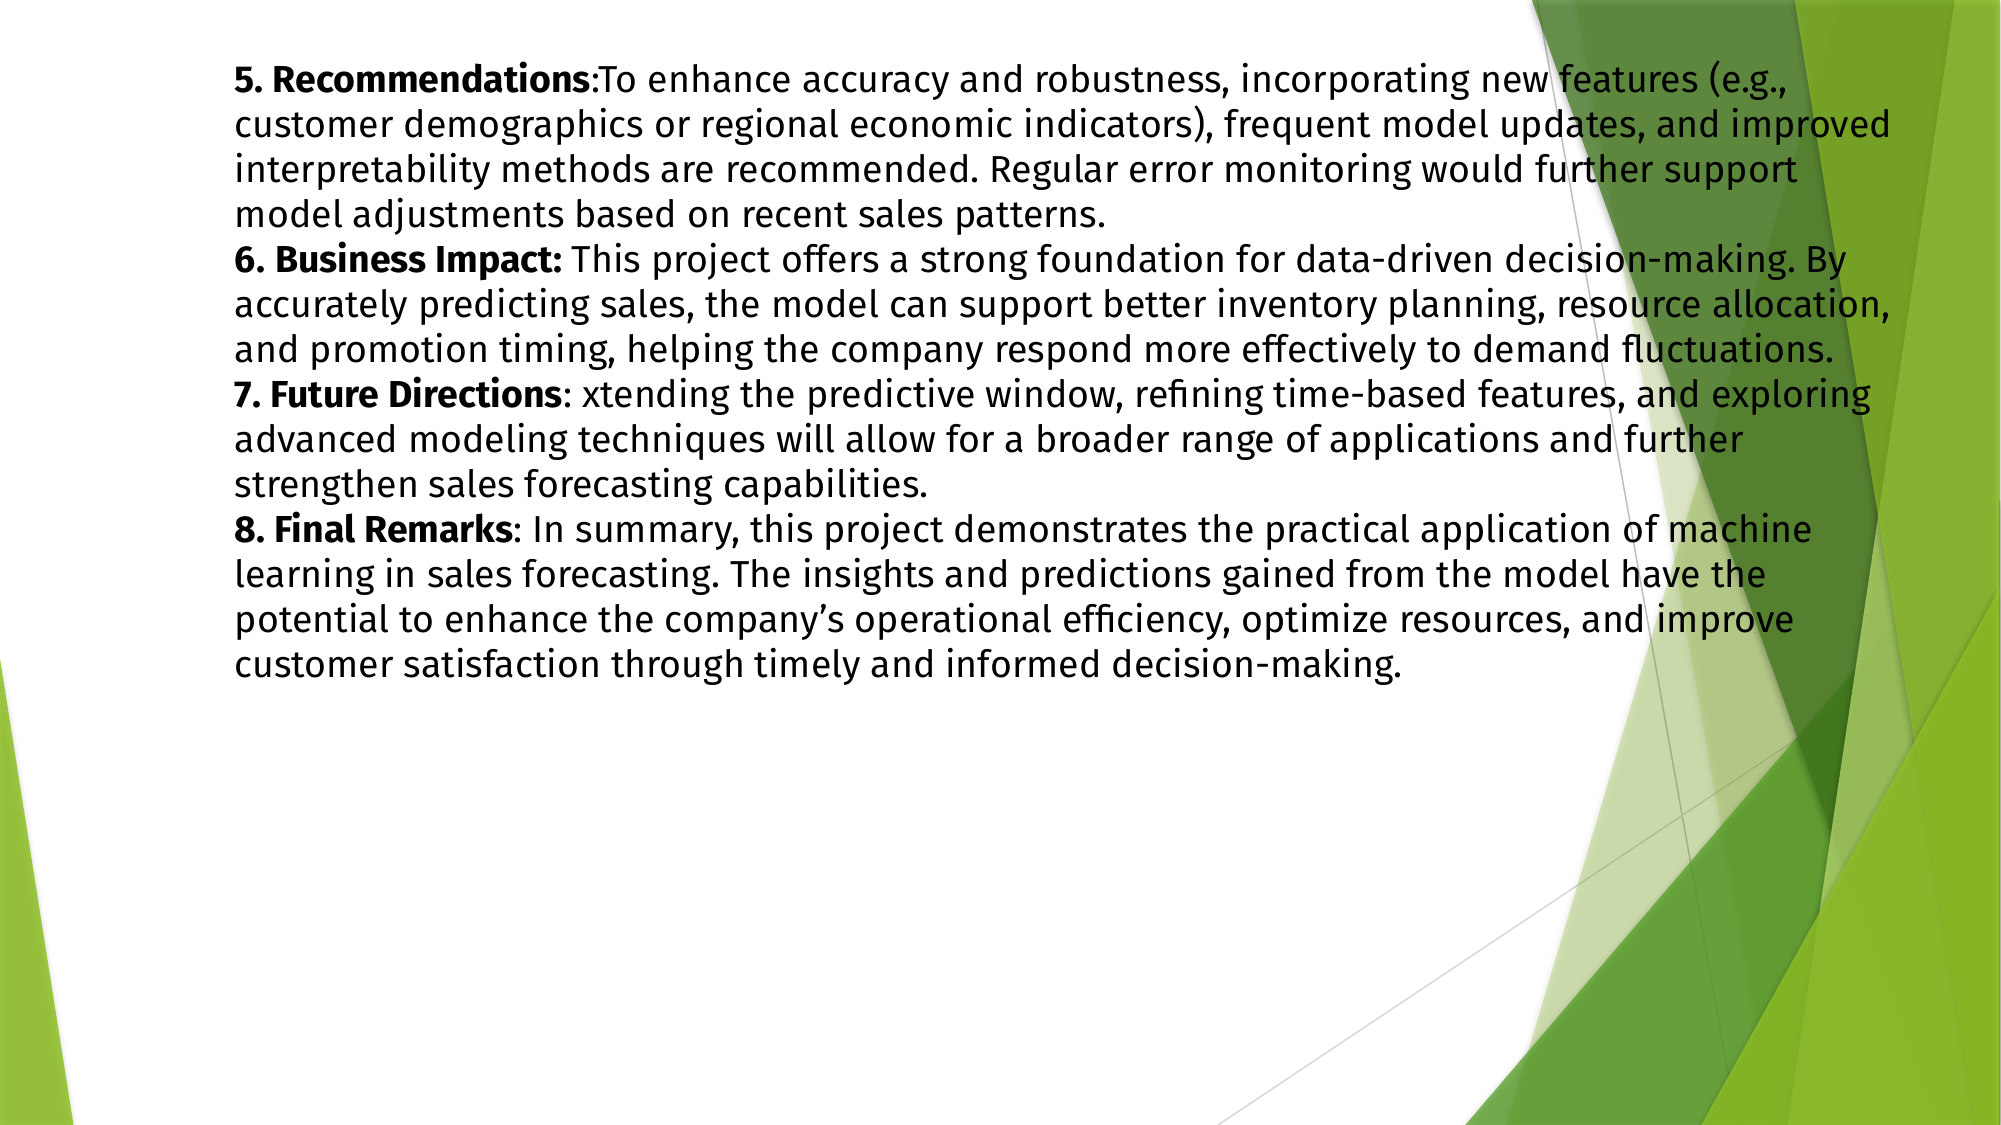

5. Recommendations:To enhance accuracy and robustness, incorporating new features (e.g., customer demographics or regional economic indicators), frequent model updates, and improved interpretability methods are recommended. Regular error monitoring would further support model adjustments based on recent sales patterns.
6. Business Impact: This project offers a strong foundation for data-driven decision-making. By accurately predicting sales, the model can support better inventory planning, resource allocation, and promotion timing, helping the company respond more effectively to demand fluctuations.
7. Future Directions: xtending the predictive window, refining time-based features, and exploring advanced modeling techniques will allow for a broader range of applications and further strengthen sales forecasting capabilities.
8. Final Remarks: In summary, this project demonstrates the practical application of machine learning in sales forecasting. The insights and predictions gained from the model have the potential to enhance the company’s operational efficiency, optimize resources, and improve customer satisfaction through timely and informed decision-making.